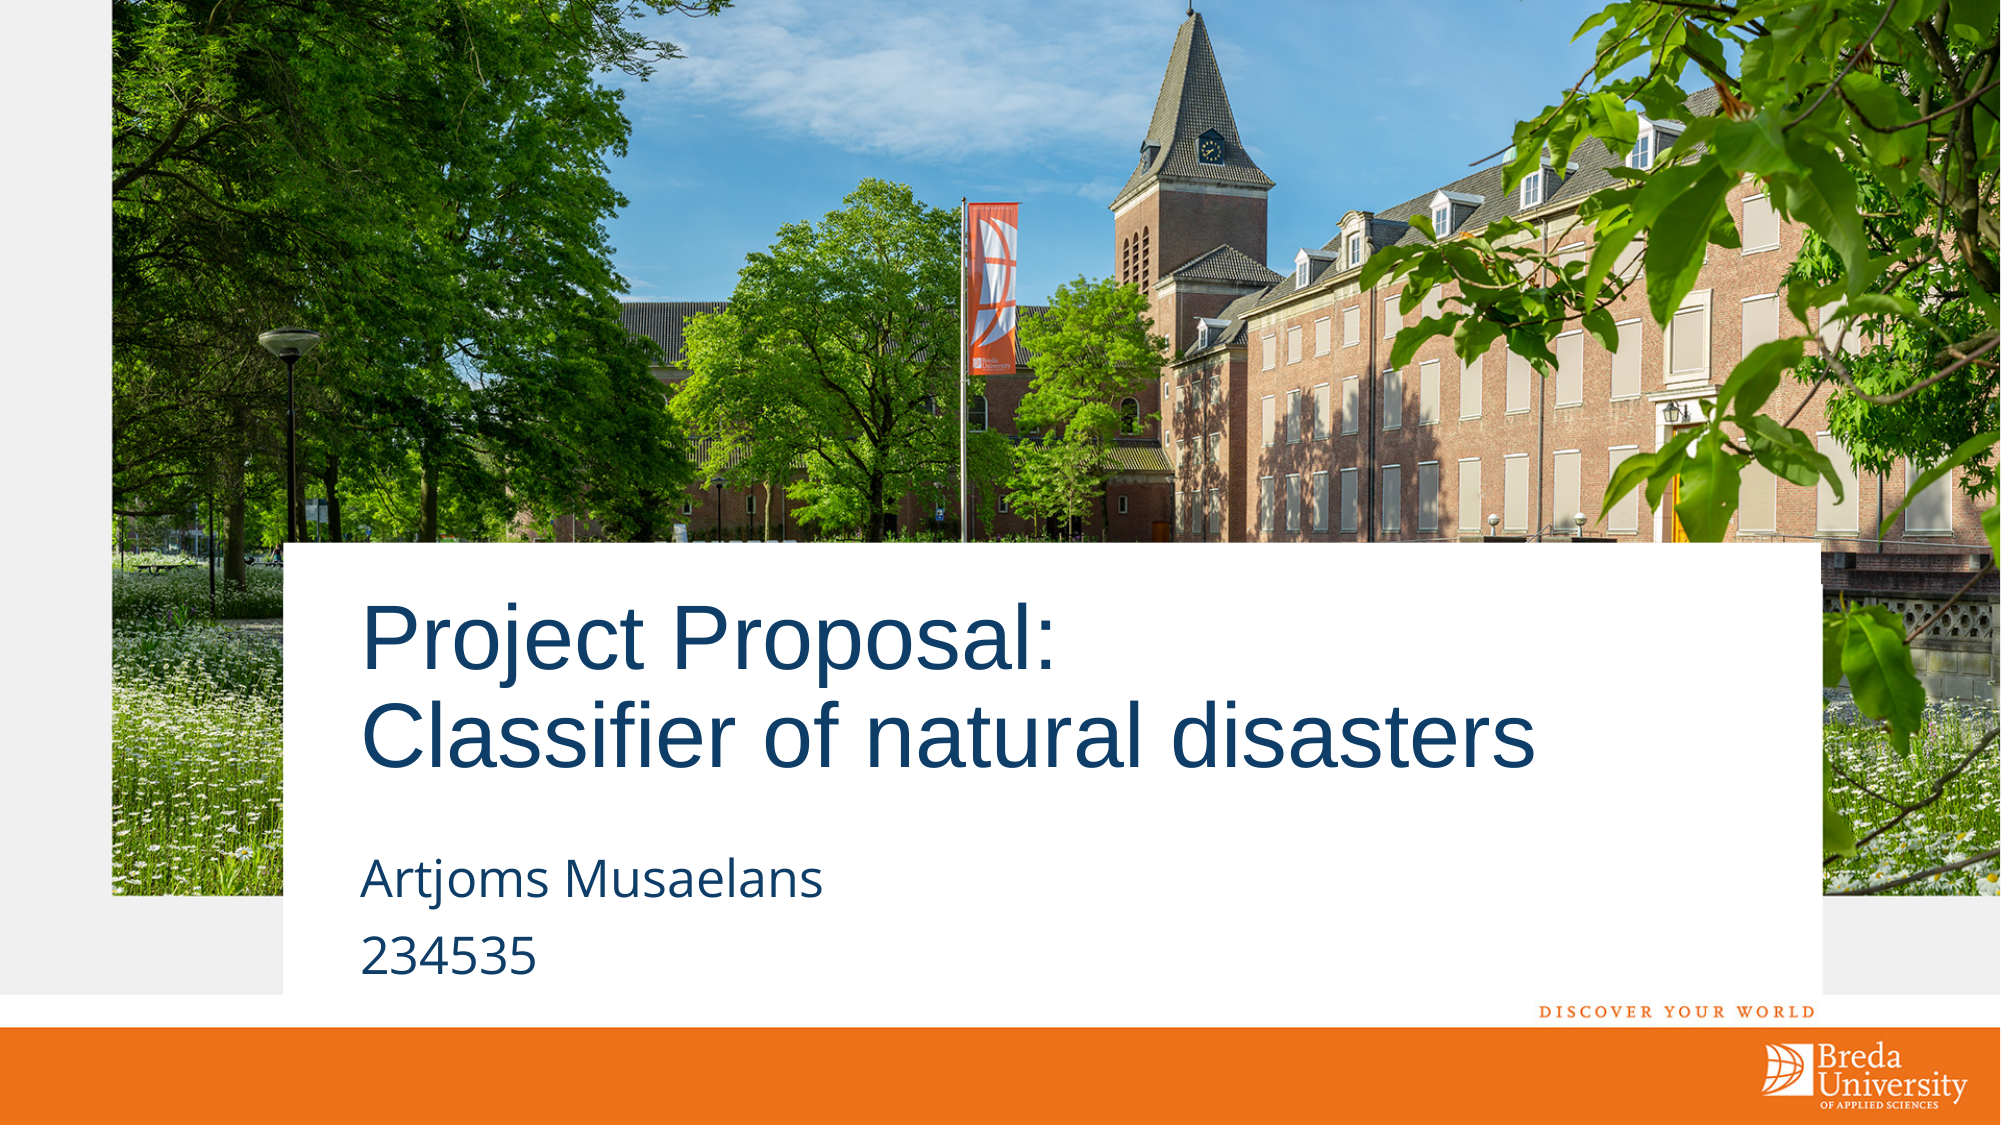

# Project Proposal: Classifier of natural disasters
Artjoms Musaelans
234535